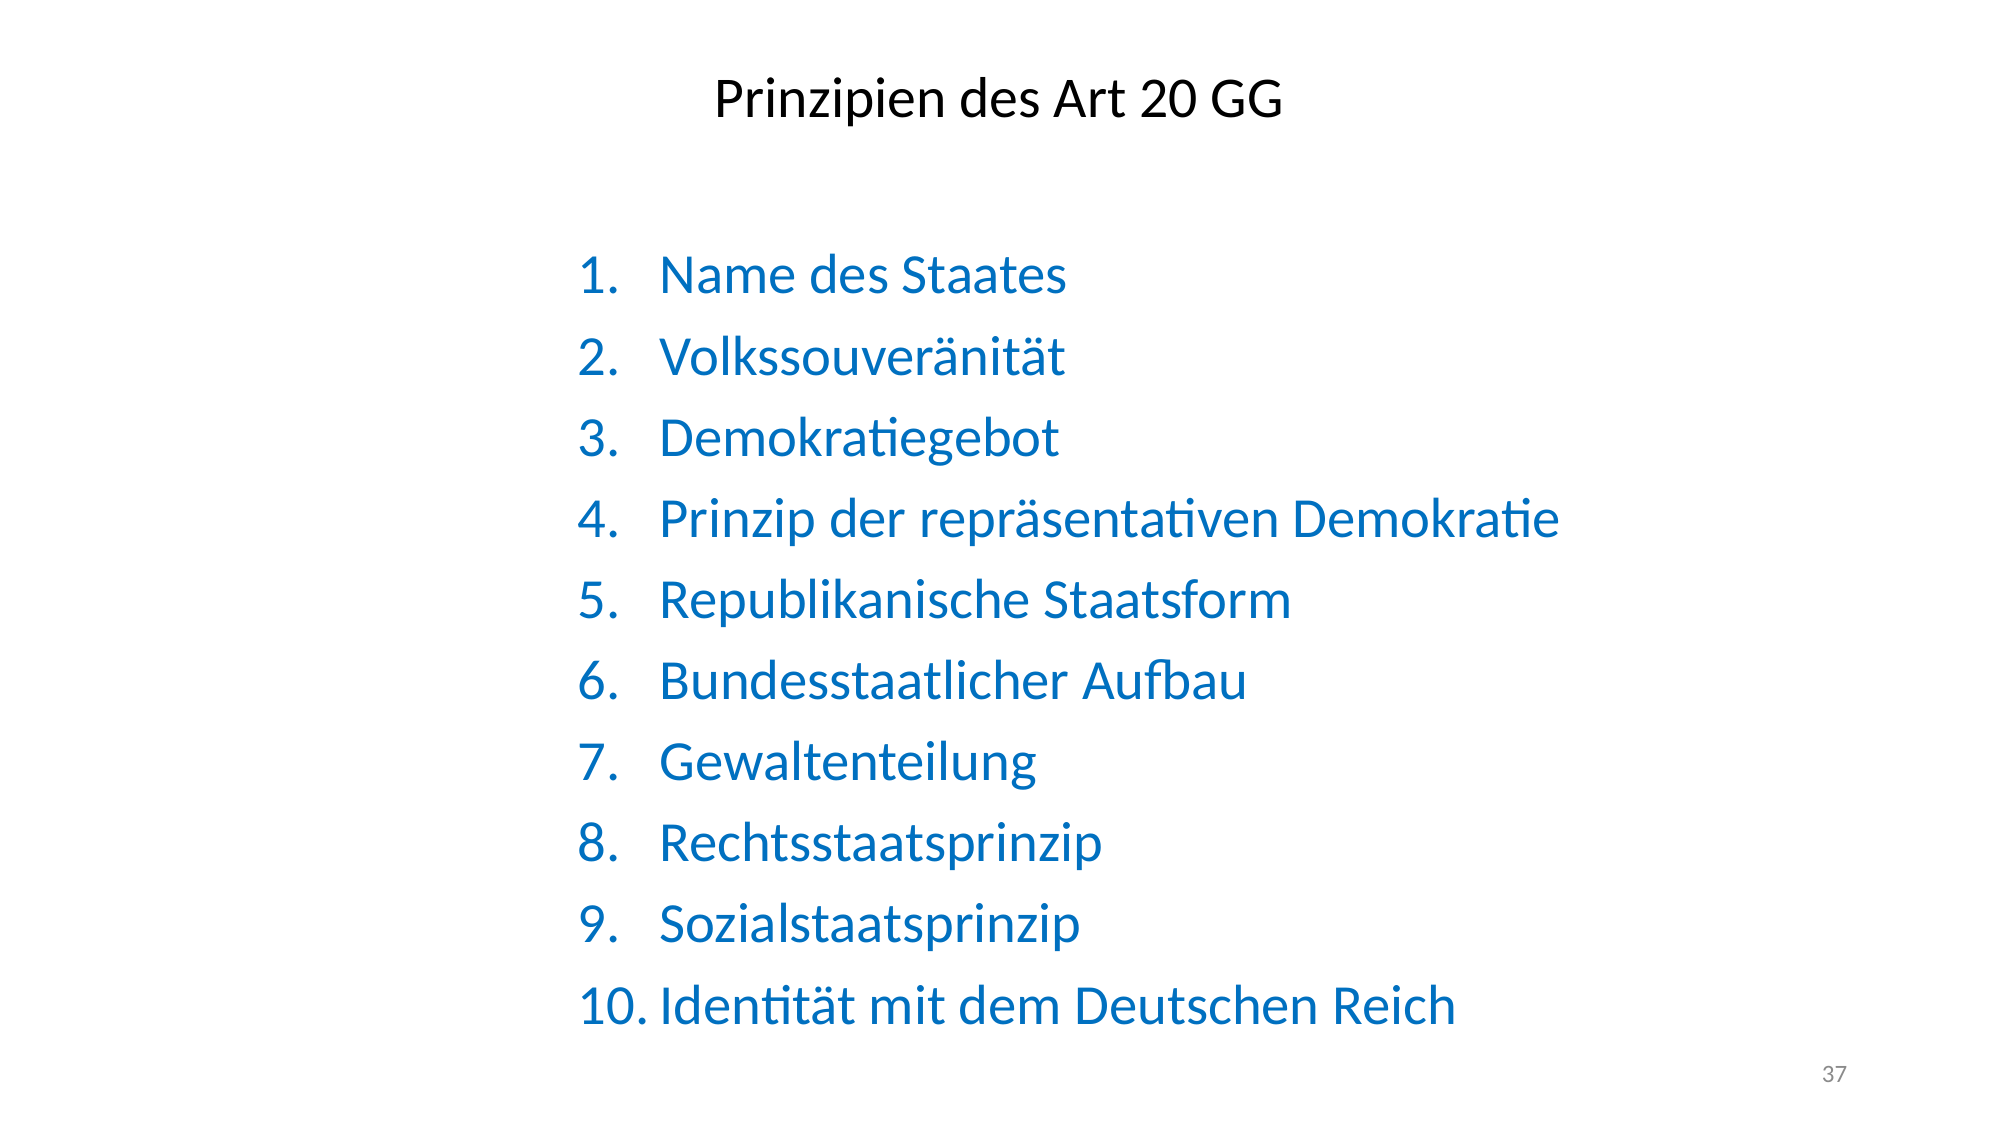

# Prinzipien des Art 20 GG
Name des Staates
Volkssouveränität
Demokratiegebot
Prinzip der repräsentativen Demokratie
Republikanische Staatsform
Bundesstaatlicher Aufbau
Gewaltenteilung
Rechtsstaatsprinzip
Sozialstaatsprinzip
Identität mit dem Deutschen Reich
37